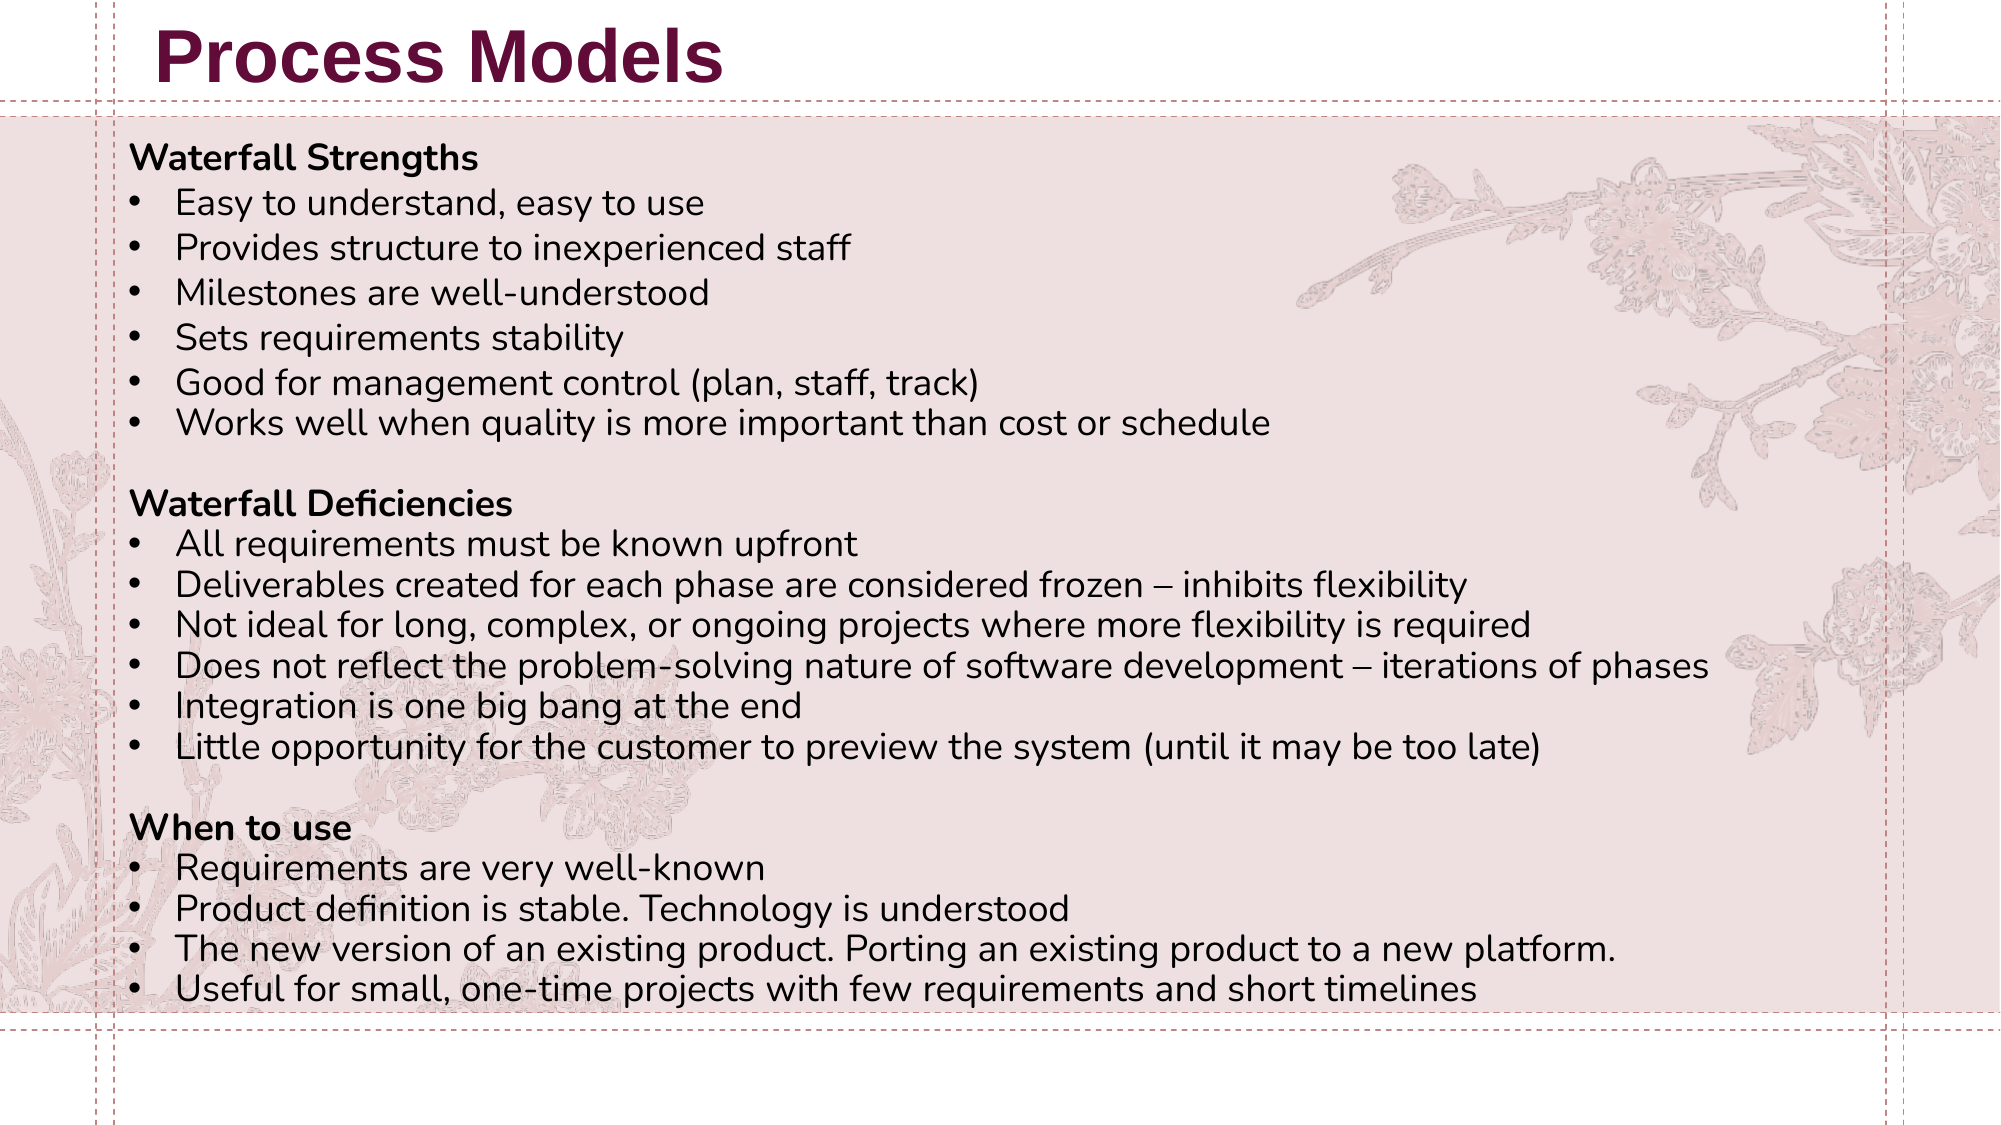

Process Models

Waterfall Strengths
Easy to understand, easy to use
Provides structure to inexperienced staff
Milestones are well-understood
Sets requirements stability
Good for management control (plan, staff, track)
Works well when quality is more important than cost or schedule

Waterfall Deficiencies
All requirements must be known upfront
Deliverables created for each phase are considered frozen – inhibits flexibility
Not ideal for long, complex, or ongoing projects where more flexibility is required
Does not reflect the problem-solving nature of software development – iterations of phases
Integration is one big bang at the end
Little opportunity for the customer to preview the system (until it may be too late)

When to use
Requirements are very well-known
Product definition is stable. Technology is understood
The new version of an existing product. Porting an existing product to a new platform.
Useful for small, one-time projects with few requirements and short timelines